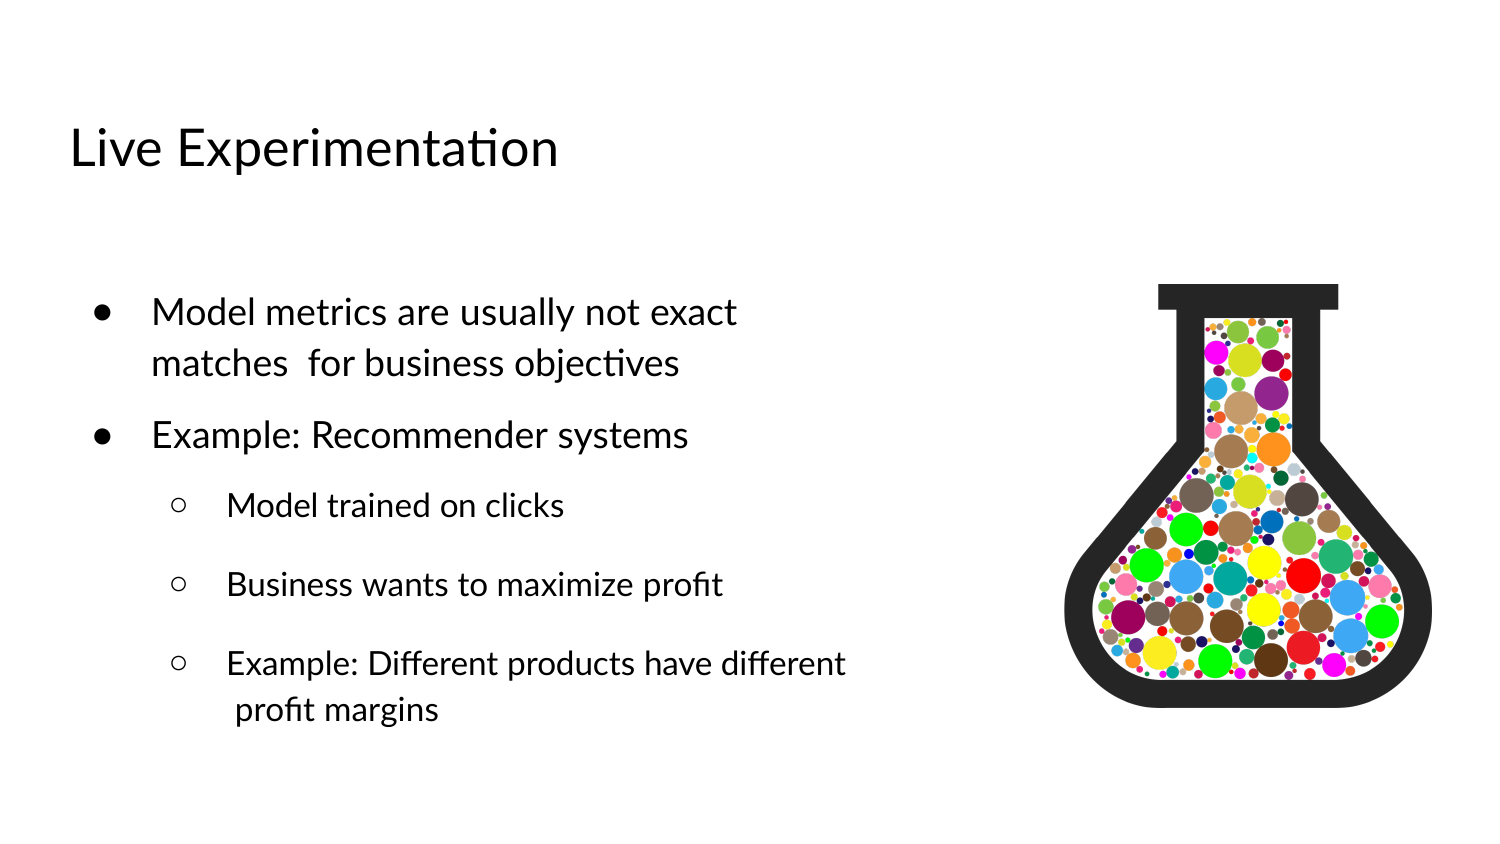

Live Experimentation
Model metrics are usually not exact matches  for business objectives
Example: Recommender systems
Model trained on clicks

Business wants to maximize proﬁt
Example: Different products have different  proﬁt margins